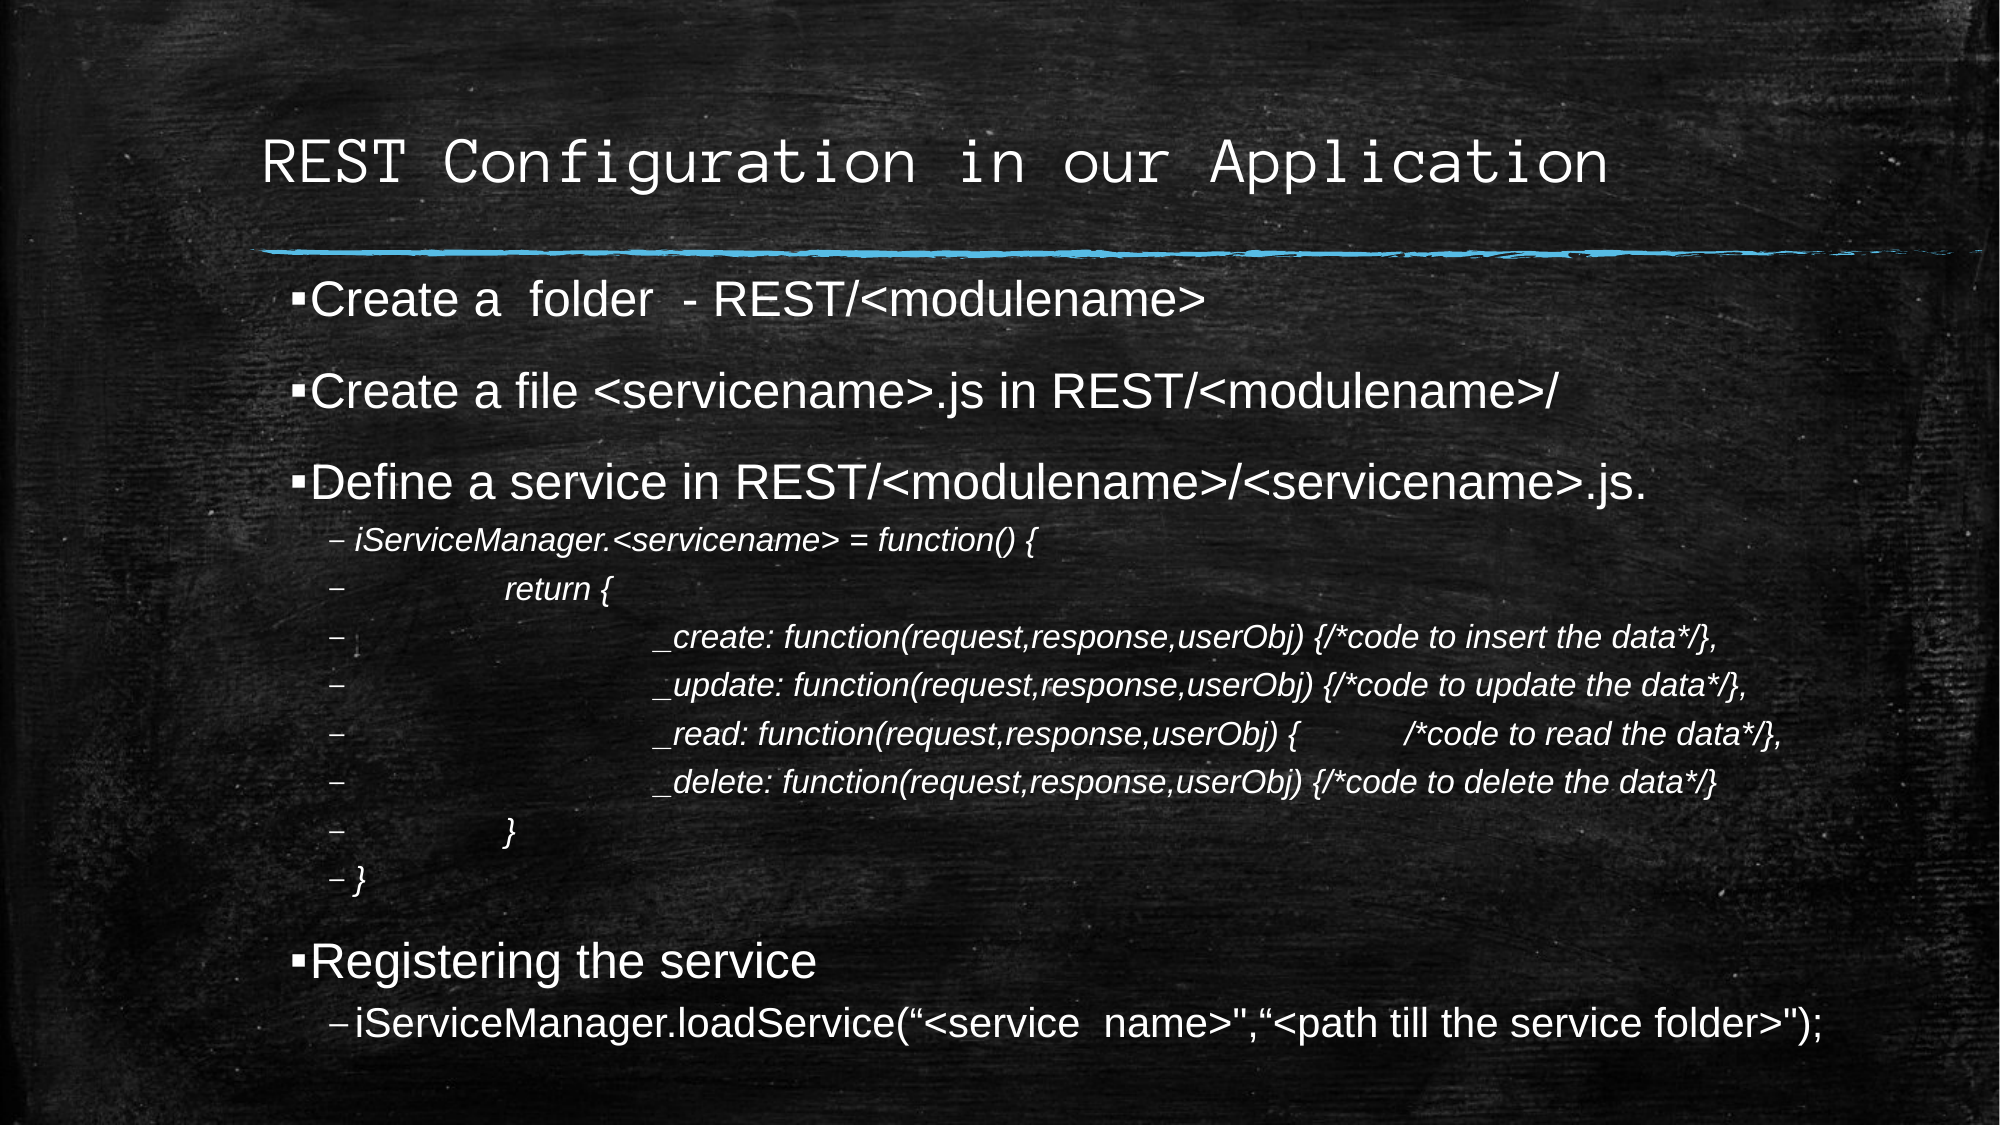

# REST Configuration in our Application
Create a  folder  - REST/<modulename>
Create a file <servicename>.js in REST/<modulename>/
Define a service in REST/<modulename>/<servicename>.js.
iServiceManager.<servicename> = function() {
	return {
		_create: function(request,response,userObj) {/*code to insert the data*/},
		_update: function(request,response,userObj) {/*code to update the data*/},
		_read: function(request,response,userObj) {	/*code to read the data*/},
		_delete: function(request,response,userObj) {/*code to delete the data*/}
	}
}
Registering the service
iServiceManager.loadService(“<service  name>",“<path till the service folder>");